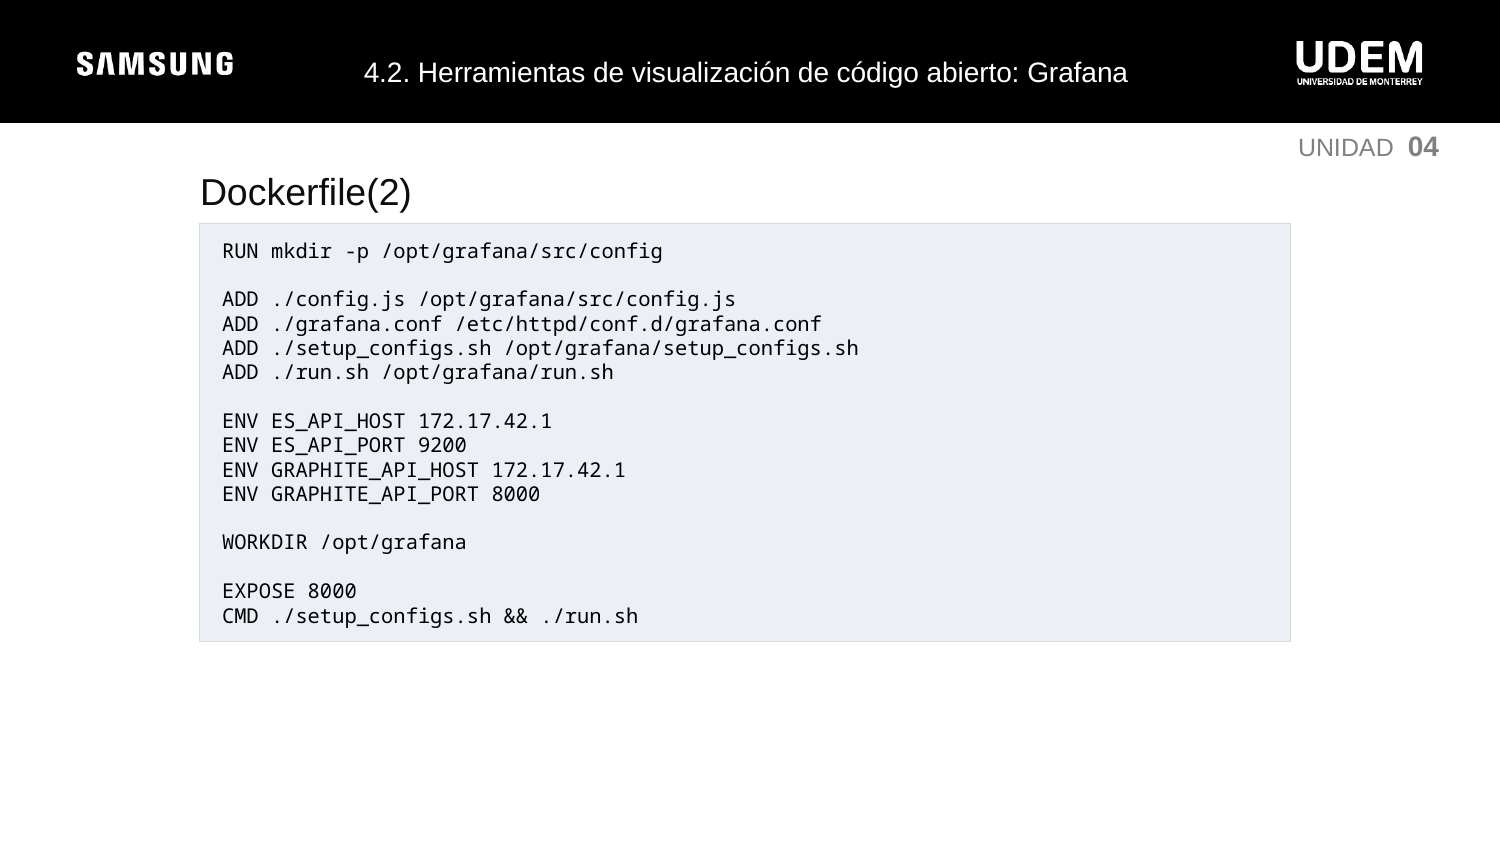

4.2. Herramientas de visualización de código abierto: Grafana
UNIDAD  04
Dockerfile(2)
RUN mkdir -p /opt/grafana/src/config

ADD ./config.js /opt/grafana/src/config.js
ADD ./grafana.conf /etc/httpd/conf.d/grafana.conf
ADD ./setup_configs.sh /opt/grafana/setup_configs.sh
ADD ./run.sh /opt/grafana/run.sh

ENV ES_API_HOST 172.17.42.1
ENV ES_API_PORT 9200
ENV GRAPHITE_API_HOST 172.17.42.1
ENV GRAPHITE_API_PORT 8000

WORKDIR /opt/grafana

EXPOSE 8000
CMD ./setup_configs.sh && ./run.sh